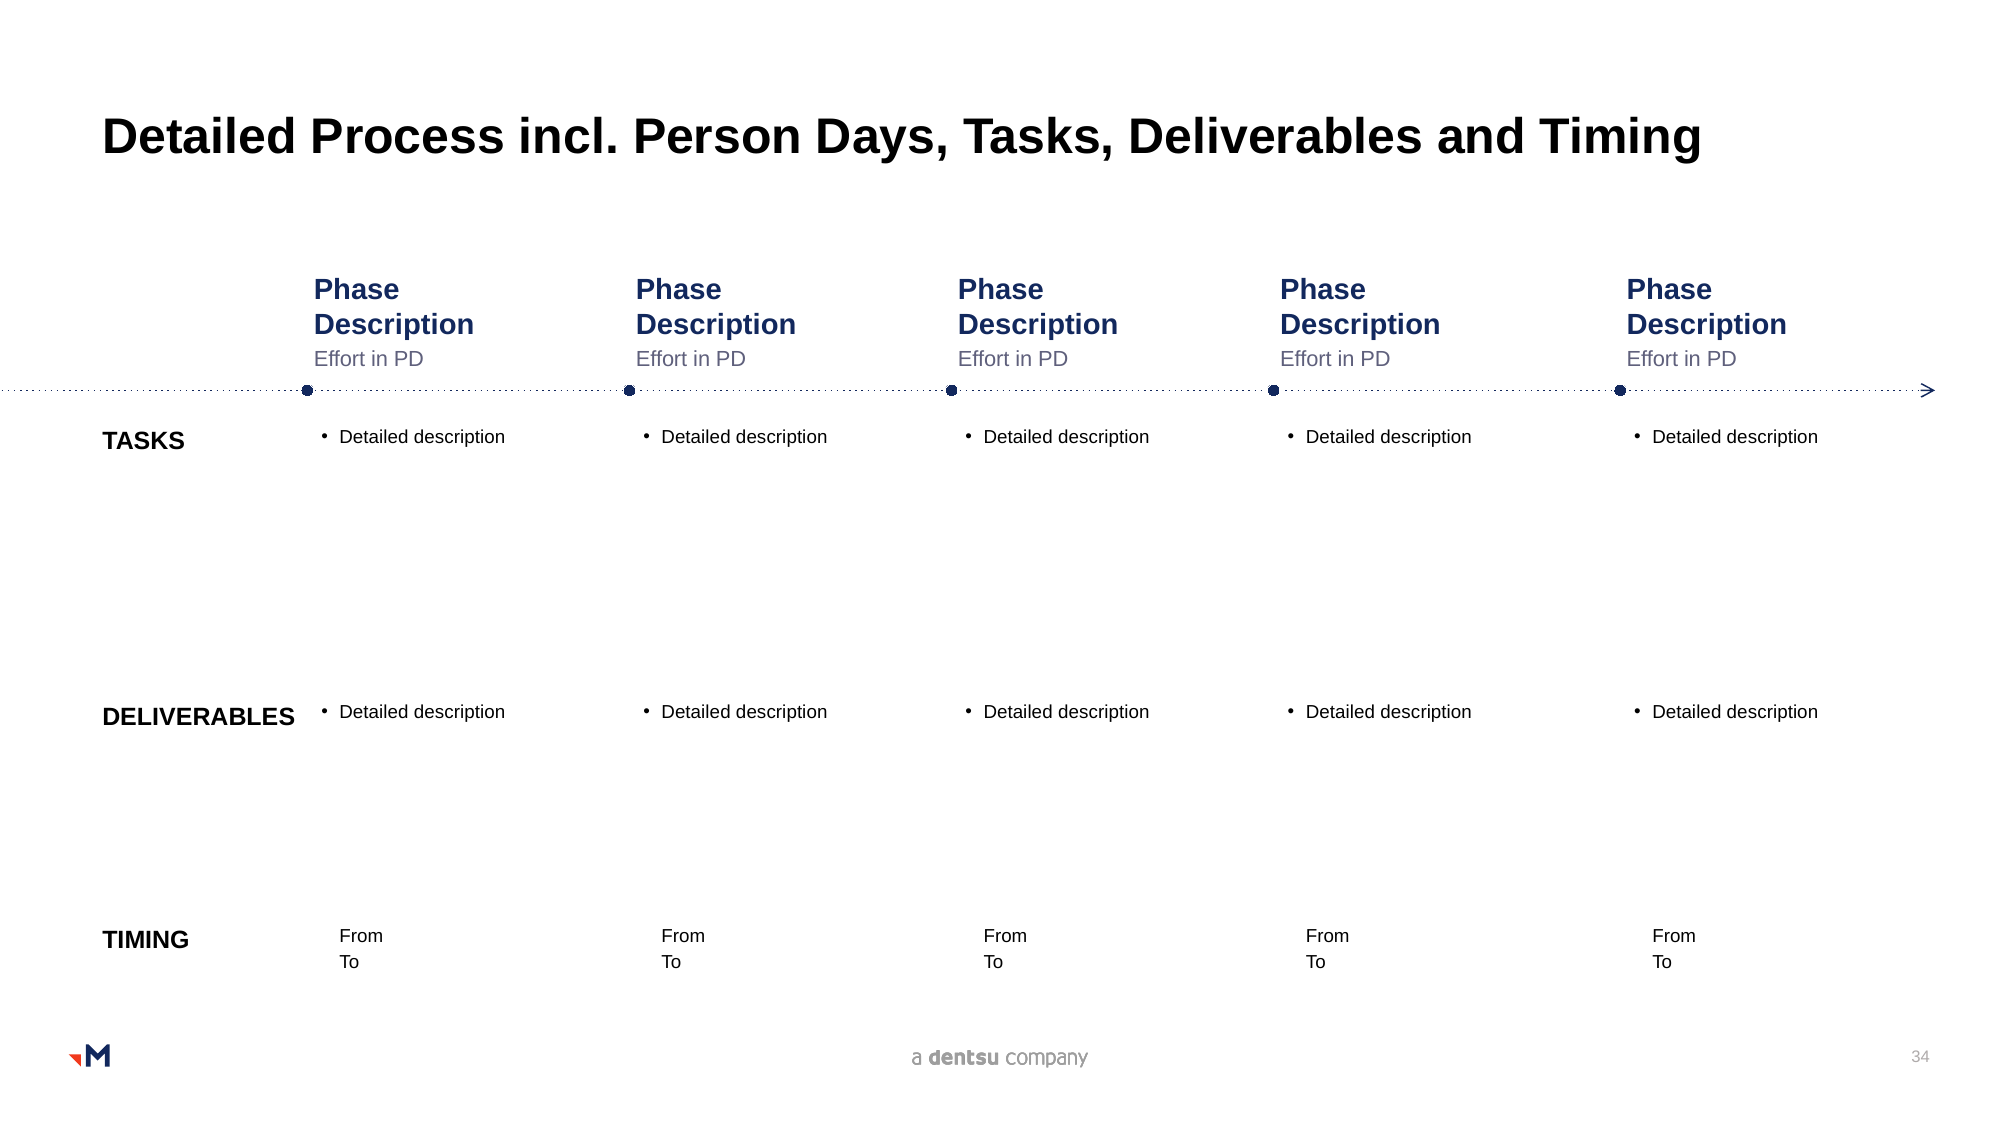

# Detailed Process incl. Person Days, Tasks, Deliverables and Timing
Phase
Description
Effort in PD
Phase
Description
Effort in PD
Phase
Description
Effort in PD
Phase
Description
Effort in PD
Phase
Description
Effort in PD

TASKS
Detailed description
Detailed description
Detailed description
Detailed description
Detailed description
DELIVERABLES
Detailed description
Detailed description
Detailed description
Detailed description
Detailed description
From
To
From
To
From
To
From
To
From
To
TIMING